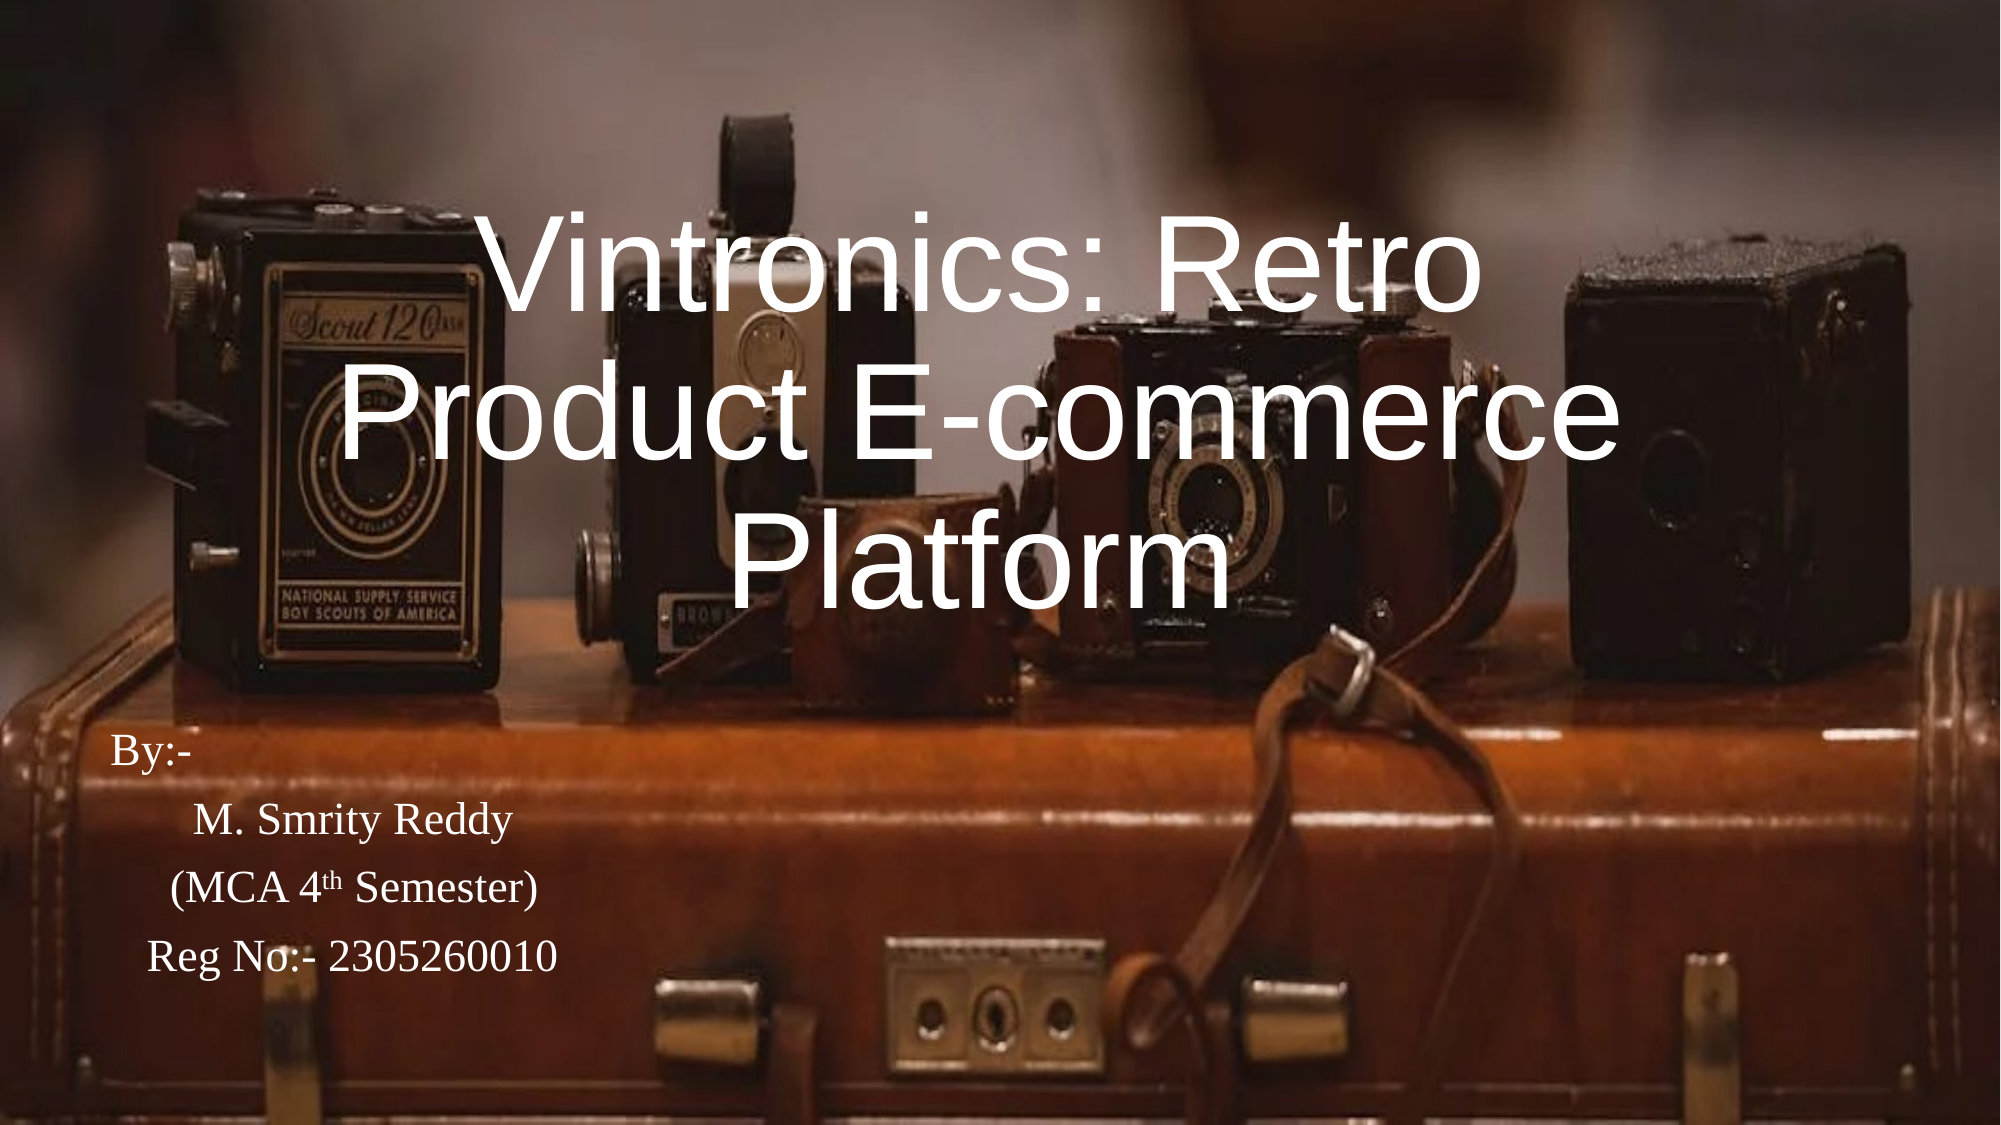

# Vintronics: Retro Product E-commerce Platform
  By:-
         M. Smrity Reddy
       (MCA 4th Semester)
     Reg No:- 2305260010